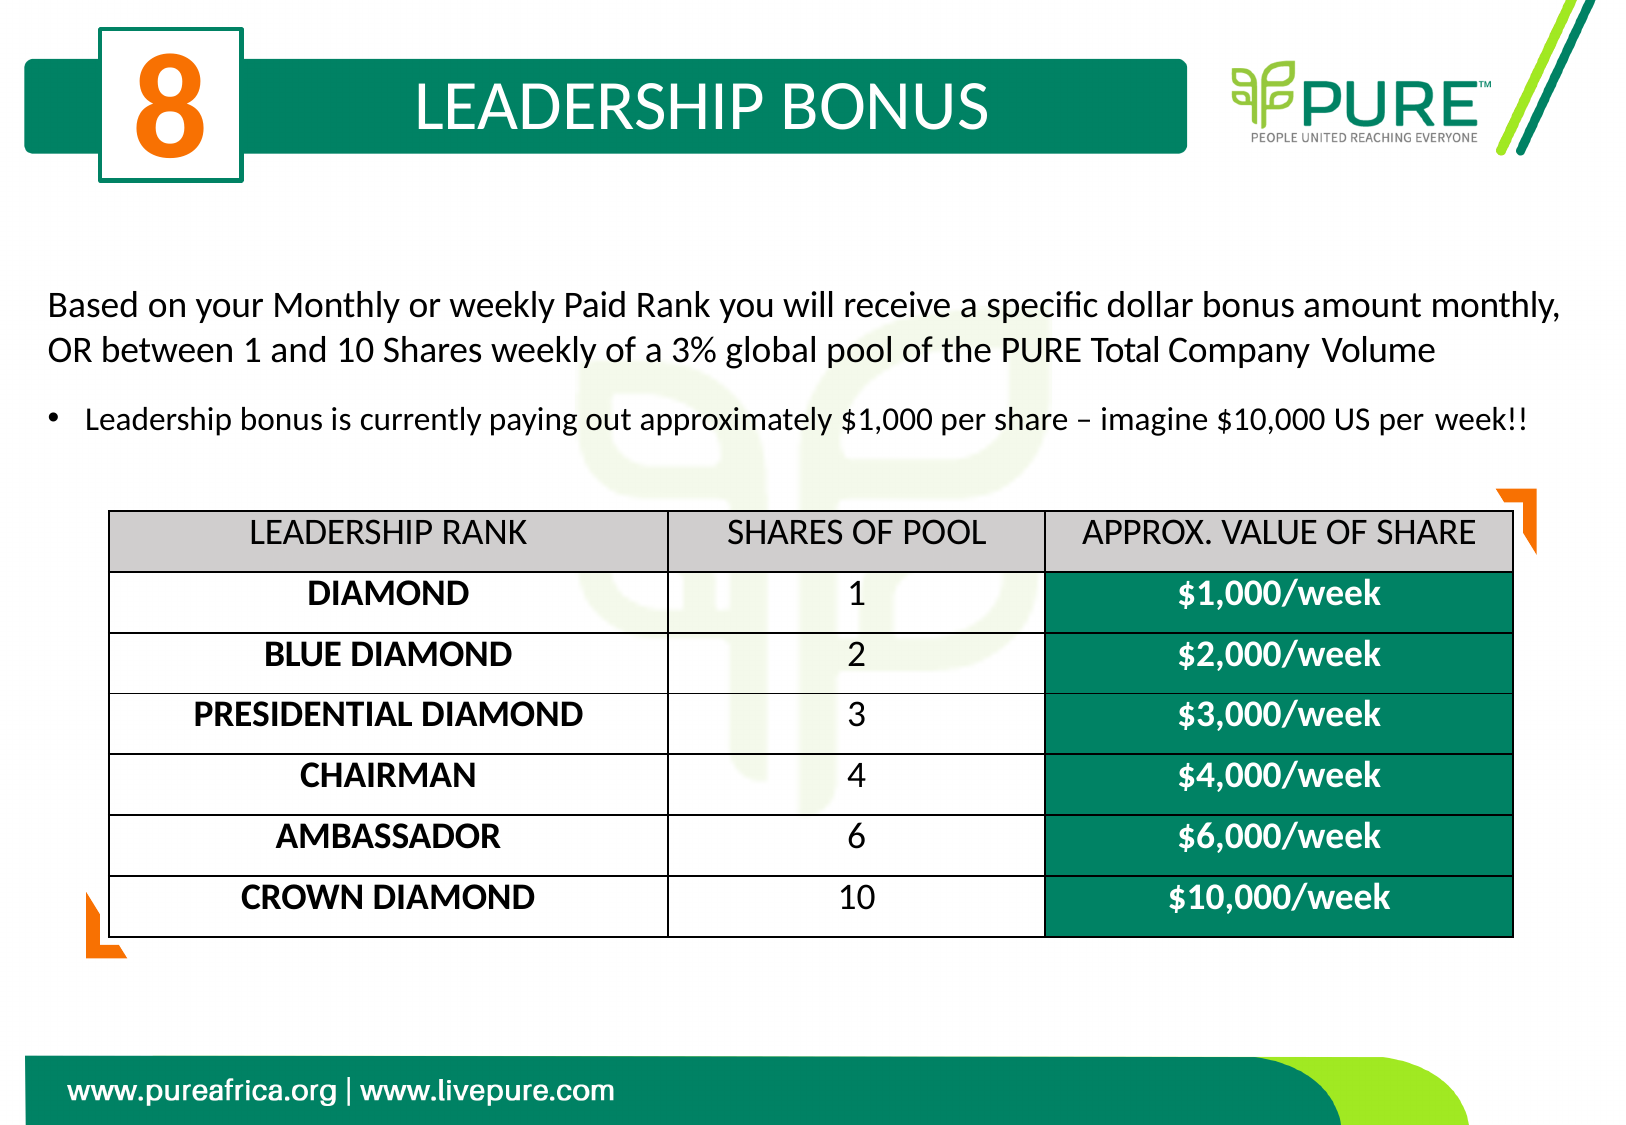

8

# LEADERSHIP BONUS
Based on your Monthly or weekly Paid Rank you will receive a specific dollar bonus amount monthly,  OR between 1 and 10 Shares weekly of a 3% global pool of the PURE Total Company Volume
Leadership bonus is currently paying out approximately $1,000 per share – imagine $10,000 US per week!!

| LEADERSHIP RANK | SHARES OF POOL | APPROX. VALUE OF SHARE |
| --- | --- | --- |
| DIAMOND | 1 | $1,000/week |
| BLUE DIAMOND | 2 | $2,000/week |
| PRESIDENTIAL DIAMOND | 3 | $3,000/week |
| CHAIRMAN | 4 | $4,000/week |
| AMBASSADOR | 6 | $6,000/week |
| CROWN DIAMOND | 10 | $10,000/week |